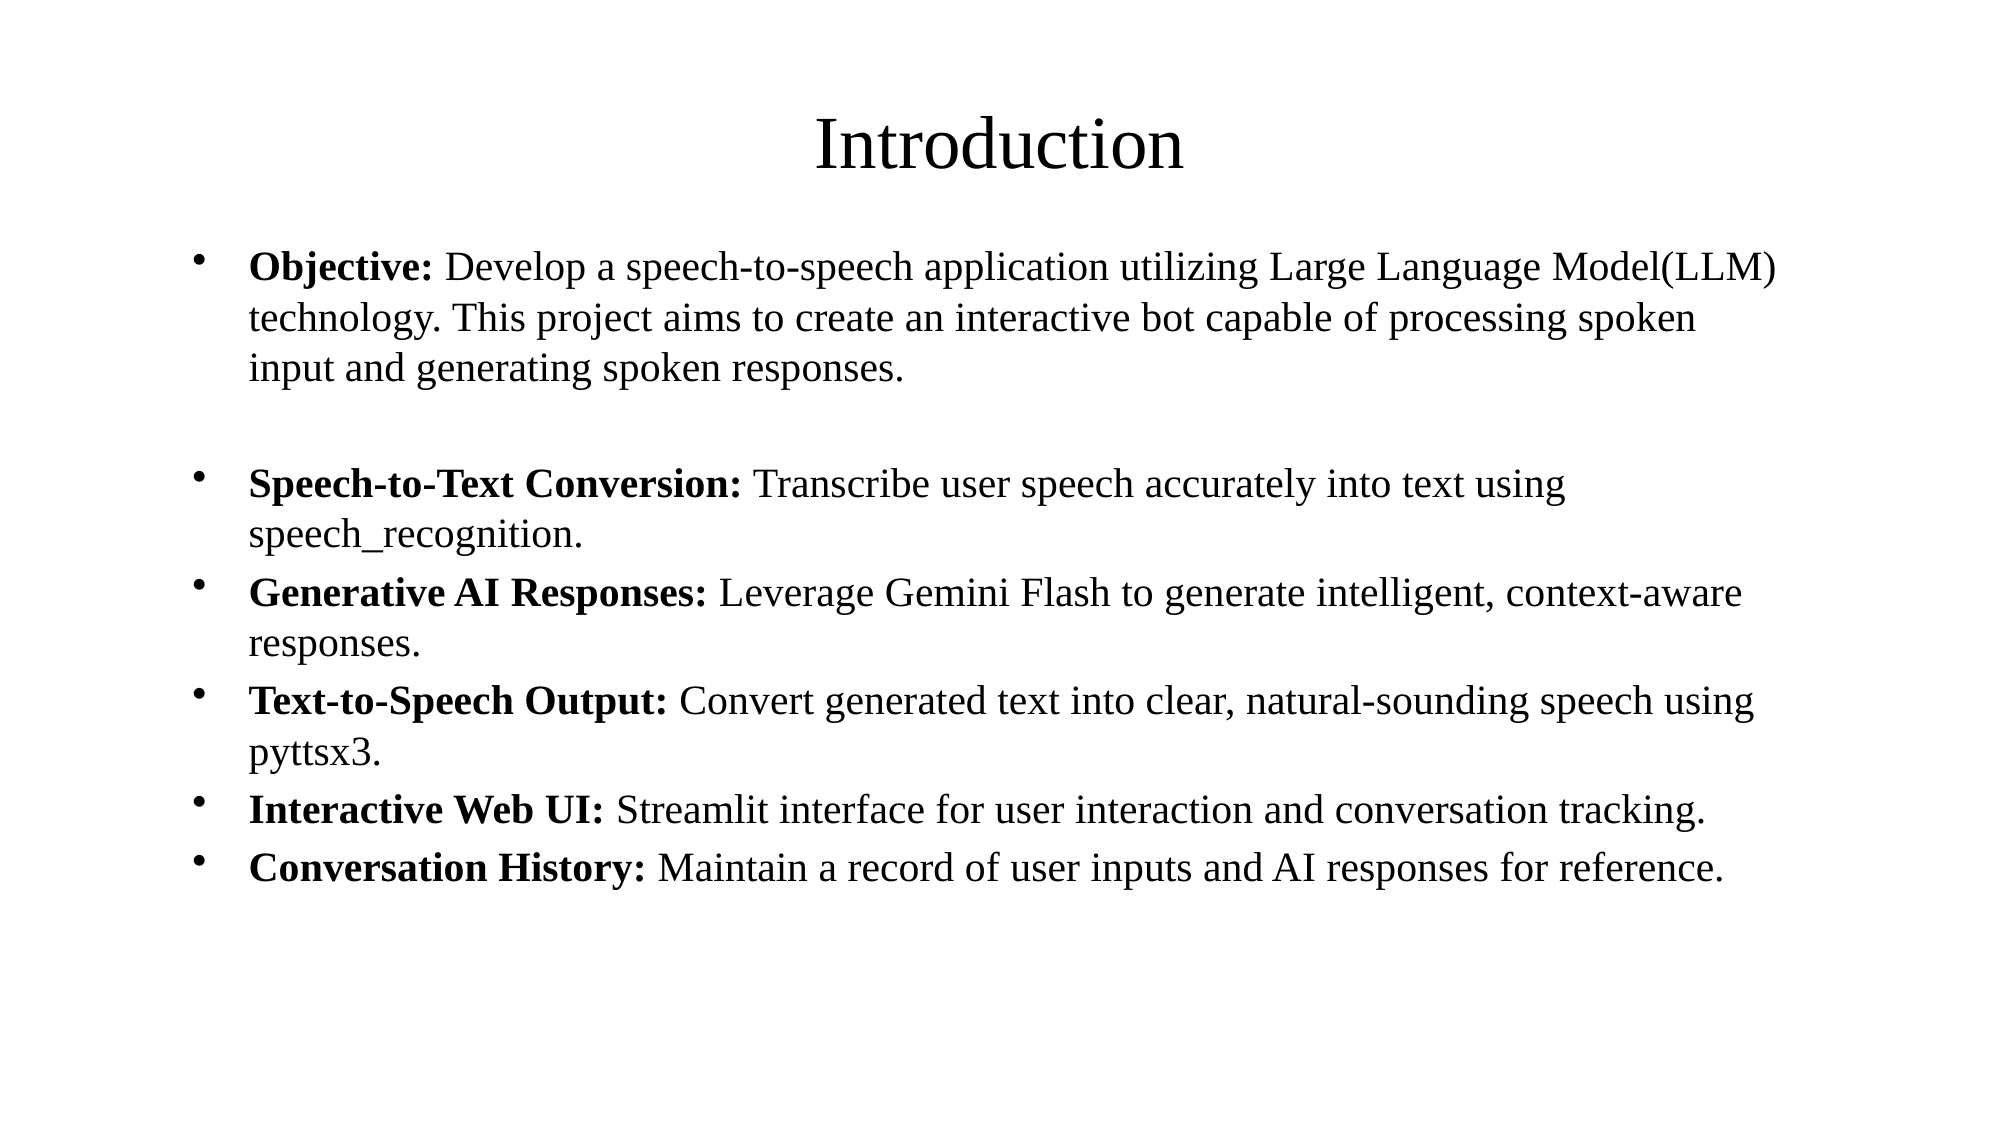

# Introduction
Objective: Develop a speech-to-speech application utilizing Large Language Model(LLM) technology. This project aims to create an interactive bot capable of processing spoken input and generating spoken responses.

Speech-to-Text Conversion: Transcribe user speech accurately into text using speech_recognition.
Generative AI Responses: Leverage Gemini Flash to generate intelligent, context-aware responses.
Text-to-Speech Output: Convert generated text into clear, natural-sounding speech using pyttsx3.
Interactive Web UI: Streamlit interface for user interaction and conversation tracking.
Conversation History: Maintain a record of user inputs and AI responses for reference.